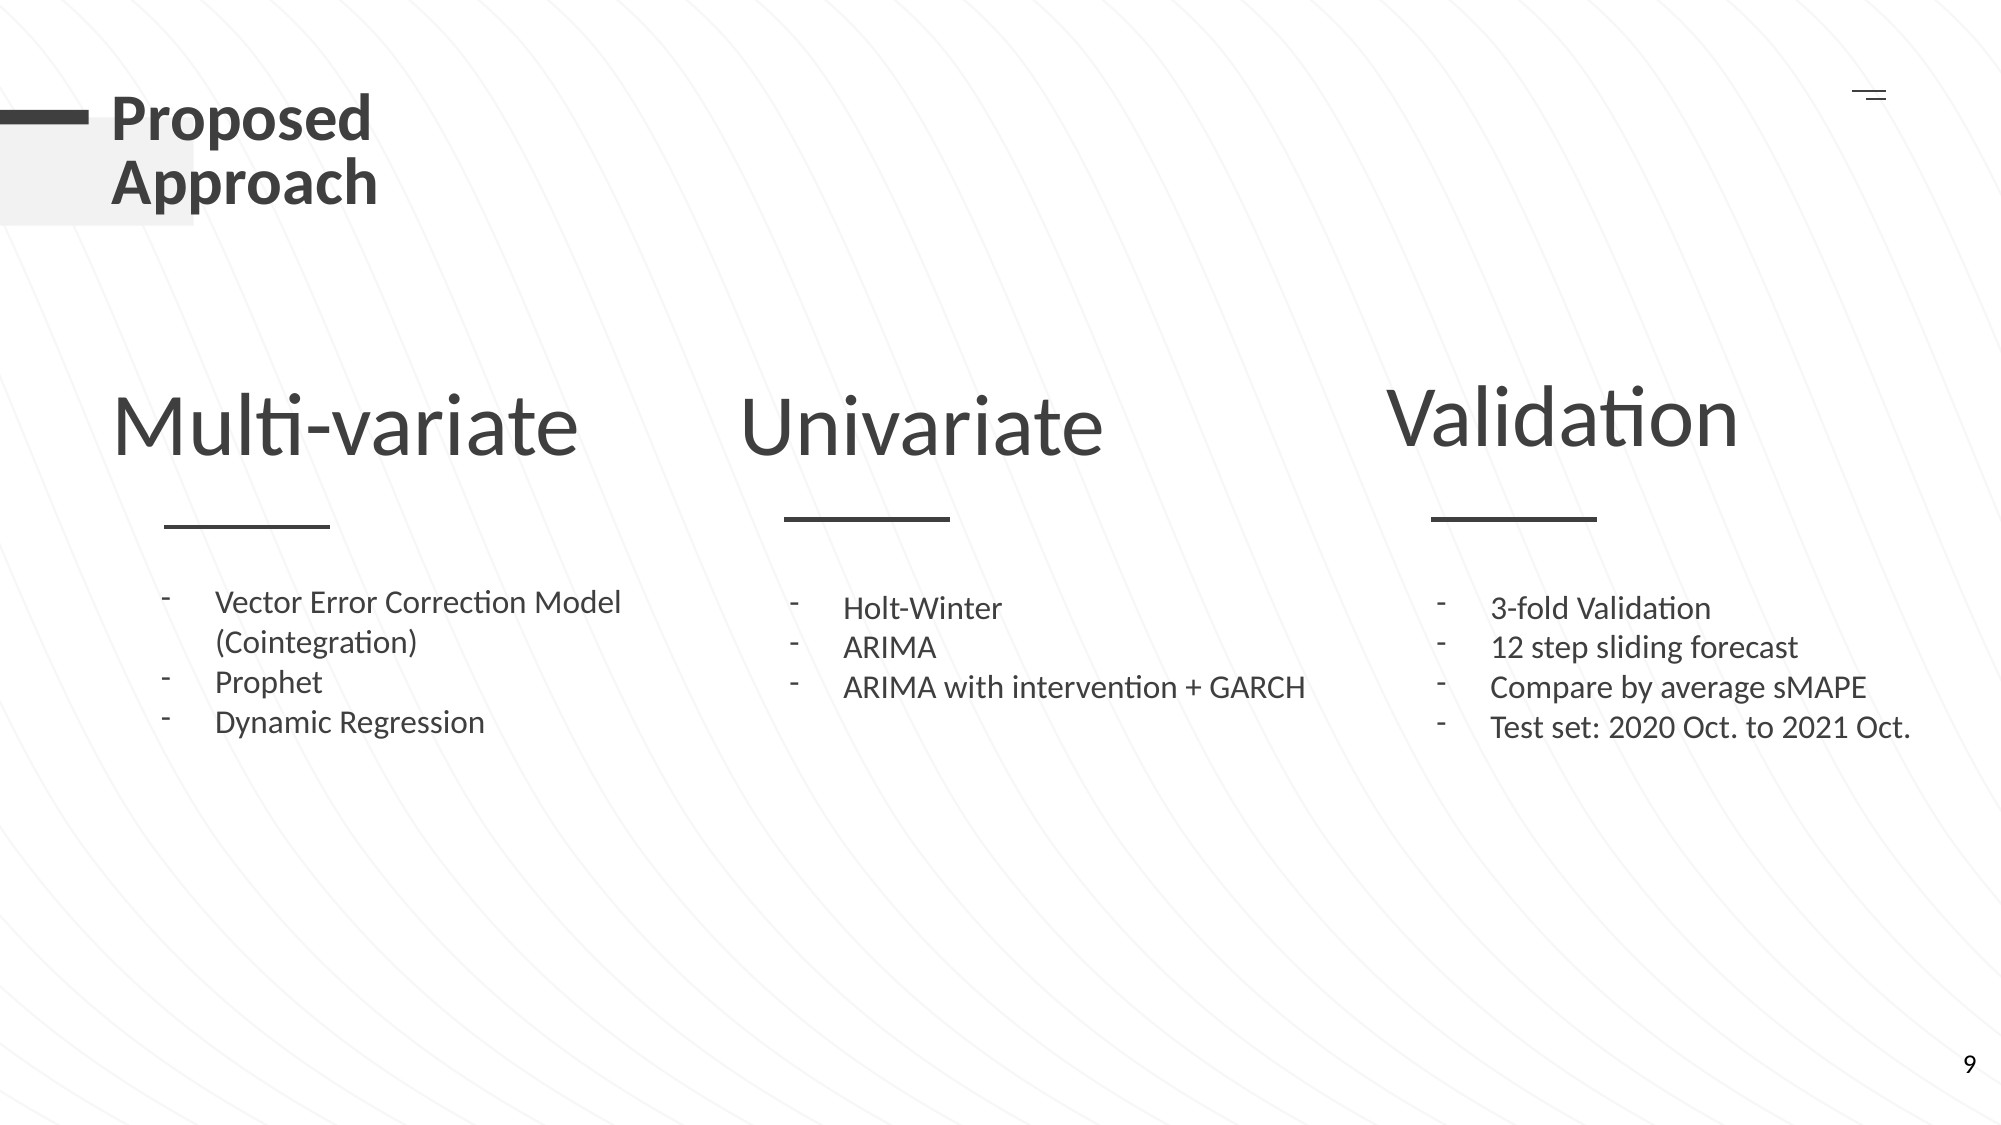

# Proposed Approach
Validation
Multi-variate
Univariate
Vector Error Correction Model (Cointegration)
Prophet
Dynamic Regression
Holt-Winter
ARIMA
ARIMA with intervention + GARCH

3-fold Validation
12 step sliding forecast
Compare by average sMAPE
Test set: 2020 Oct. to 2021 Oct.

9